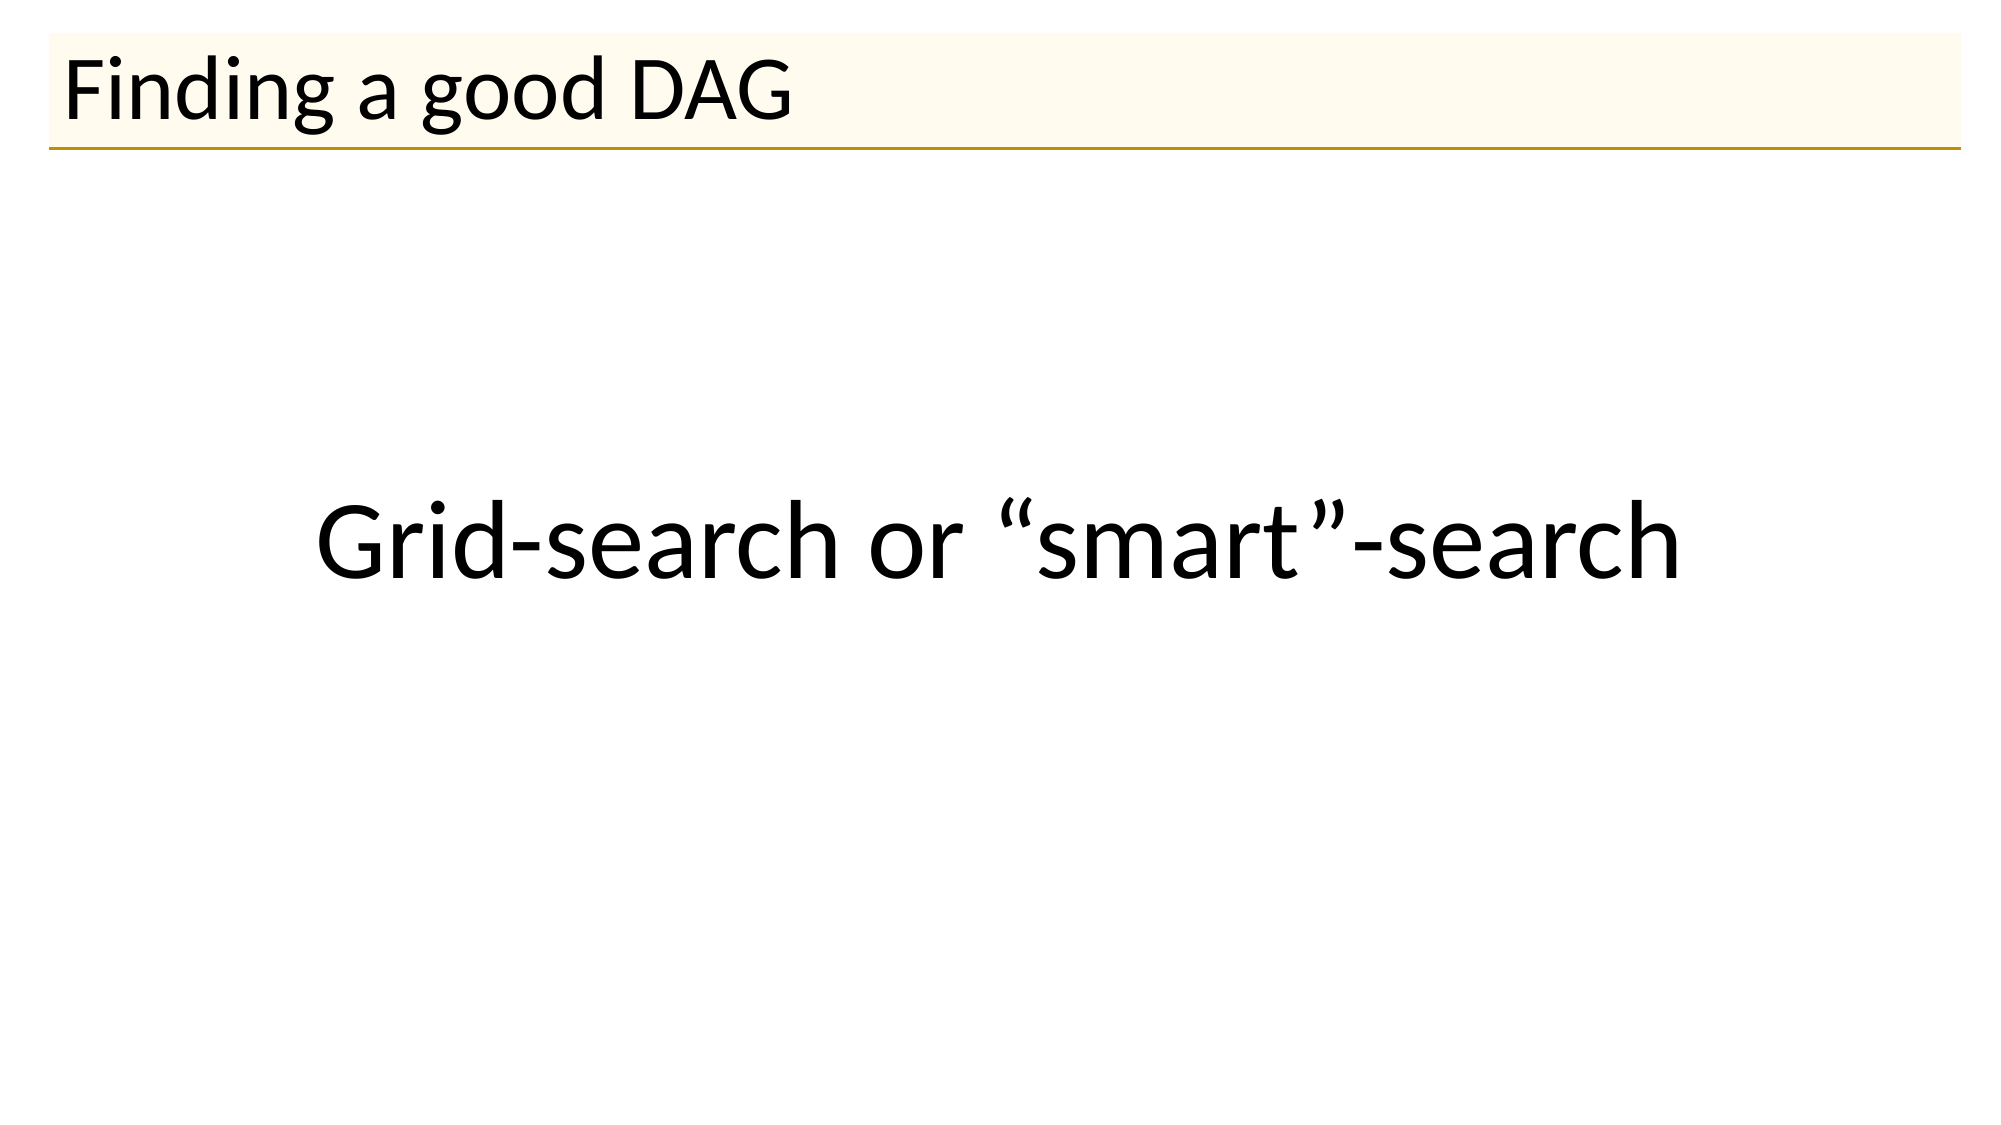

# Finding a good DAG

Grid-search or “smart”-search